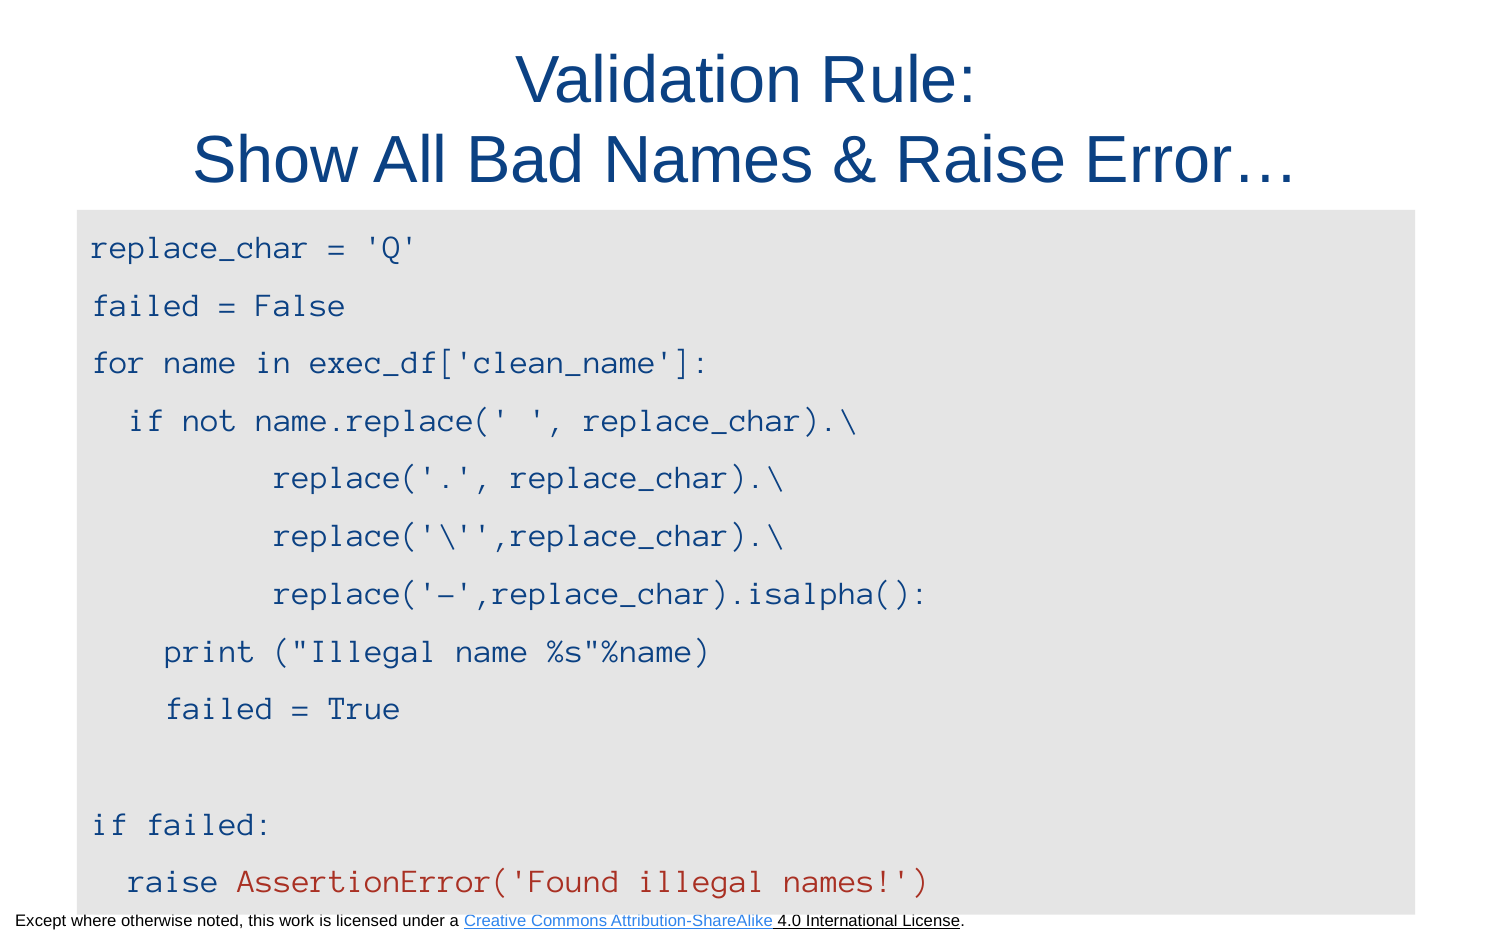

# Validation Rule: Show All Bad Names & Raise Error…
replace_char = 'Q'
failed = False
for name in exec_df['clean_name']:
  if not name.replace(' ', replace_char).\
          replace('.', replace_char).\
          replace('\'',replace_char).\
          replace('-',replace_char).isalpha():
    print ("Illegal name %s"%name)
    failed = True

if failed:
  raise AssertionError('Found illegal names!')
47